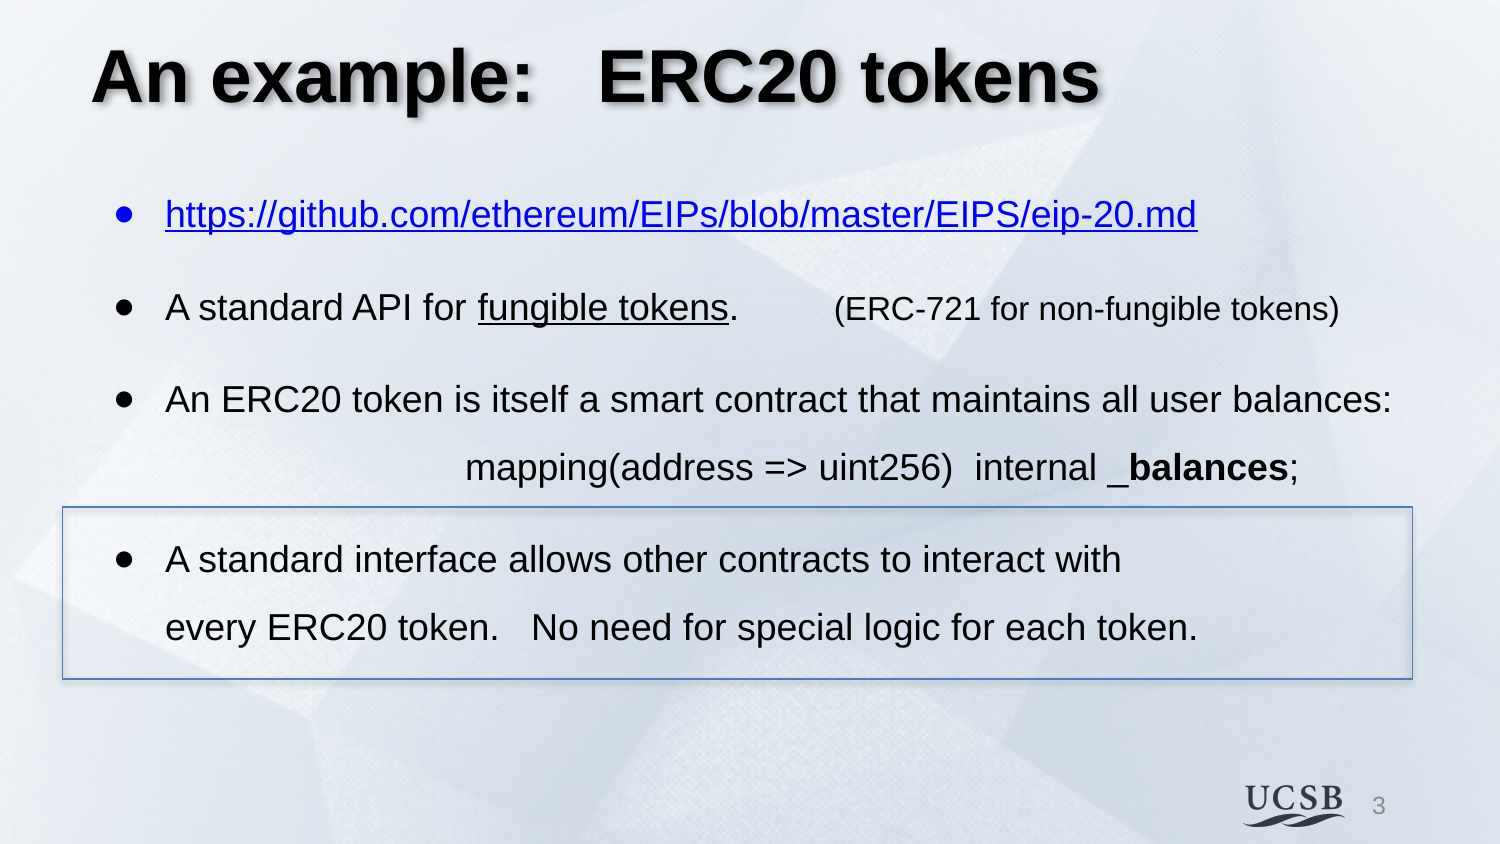

# An example:   ERC20 tokens
https://github.com/ethereum/EIPs/blob/master/EIPS/eip-20.md
A standard API for fungible tokens.         (ERC-721 for non-fungible tokens)
An ERC20 token is itself a smart contract that maintains all user balances:
		mapping(address => uint256)  internal _balances;
A standard interface allows other contracts to interact with
every ERC20 token.   No need for special logic for each token.

3